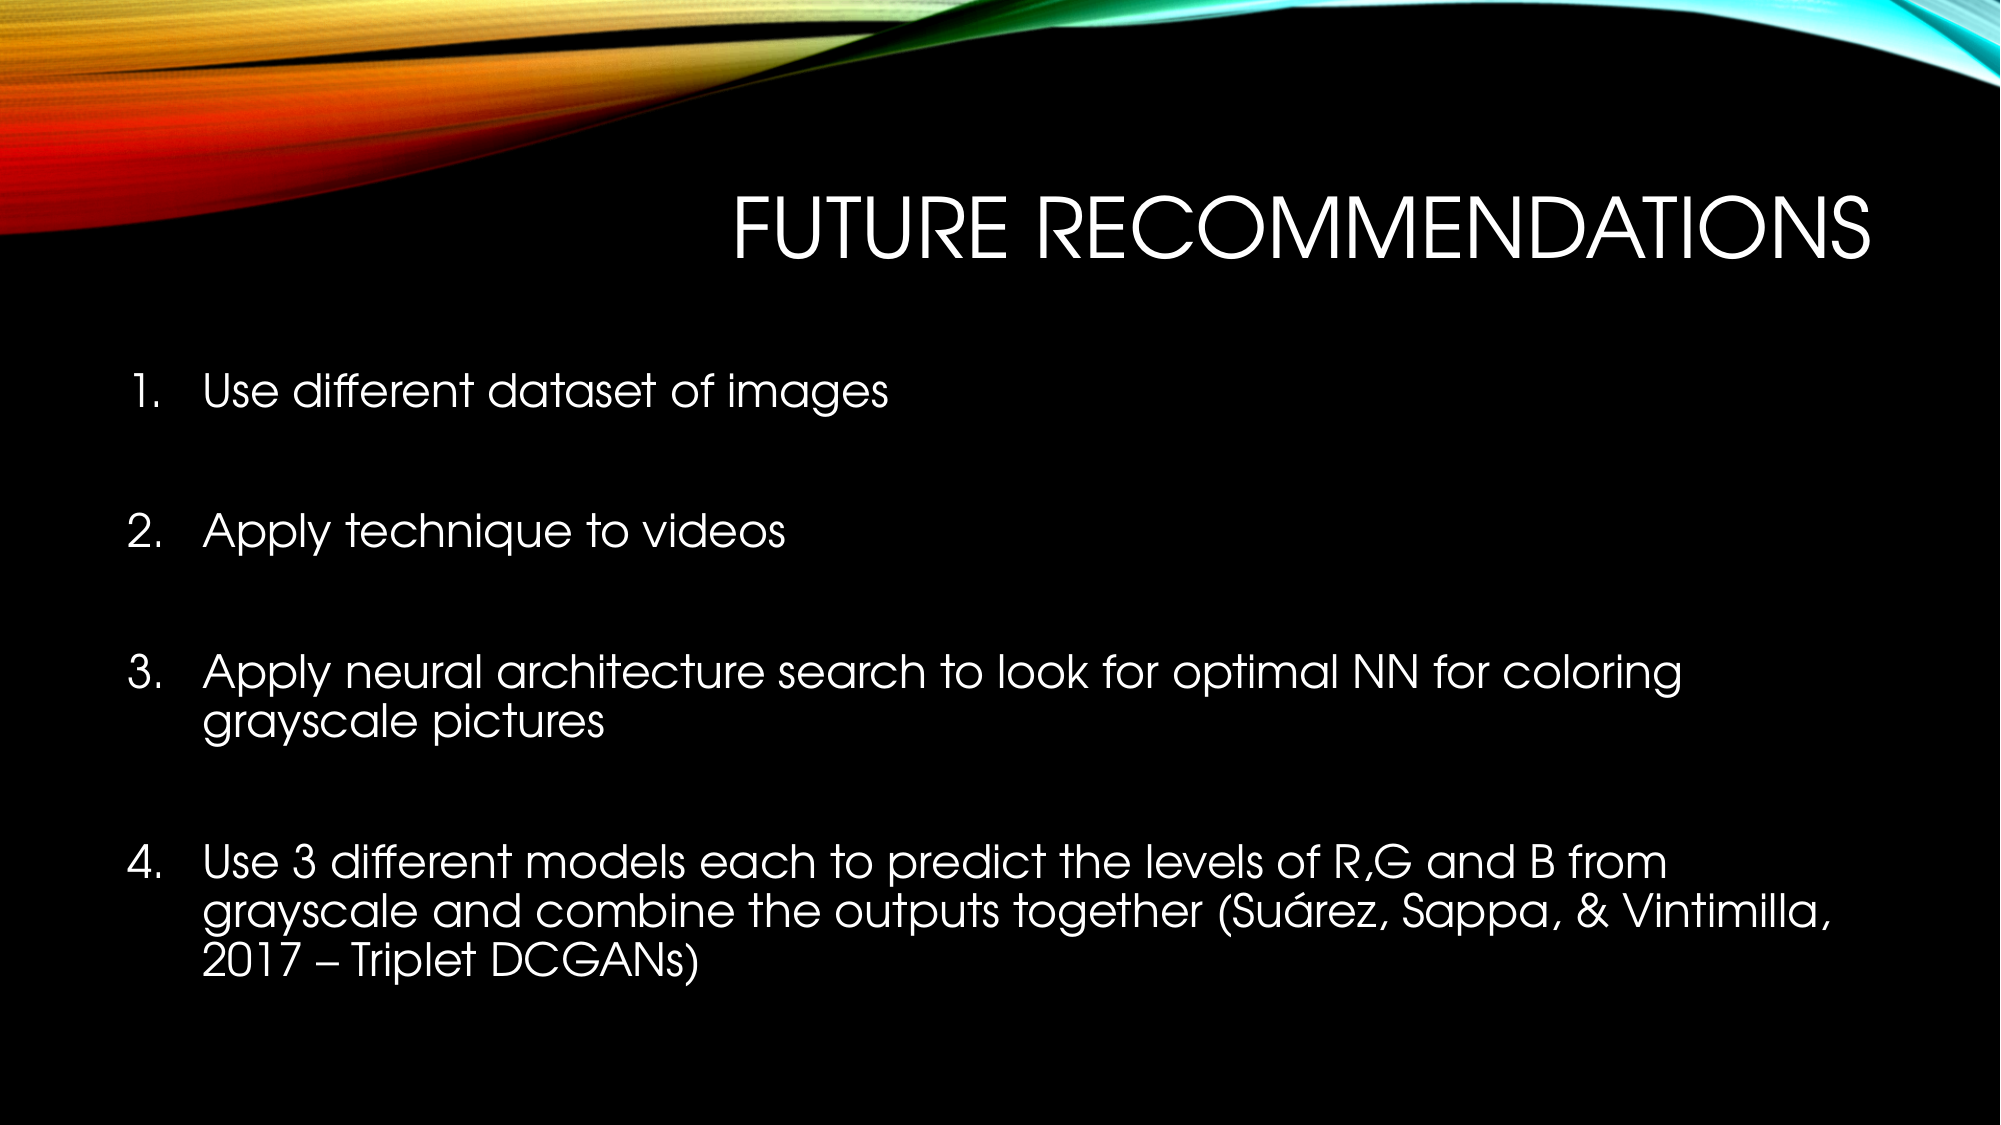

# Future recommendations
Use different dataset of images

Apply technique to videos

Apply neural architecture search to look for optimal NN for coloring grayscale pictures

Use 3 different models each to predict the levels of R,G and B from grayscale and combine the outputs together (Suárez, Sappa, & Vintimilla, 2017 – Triplet DCGANs)